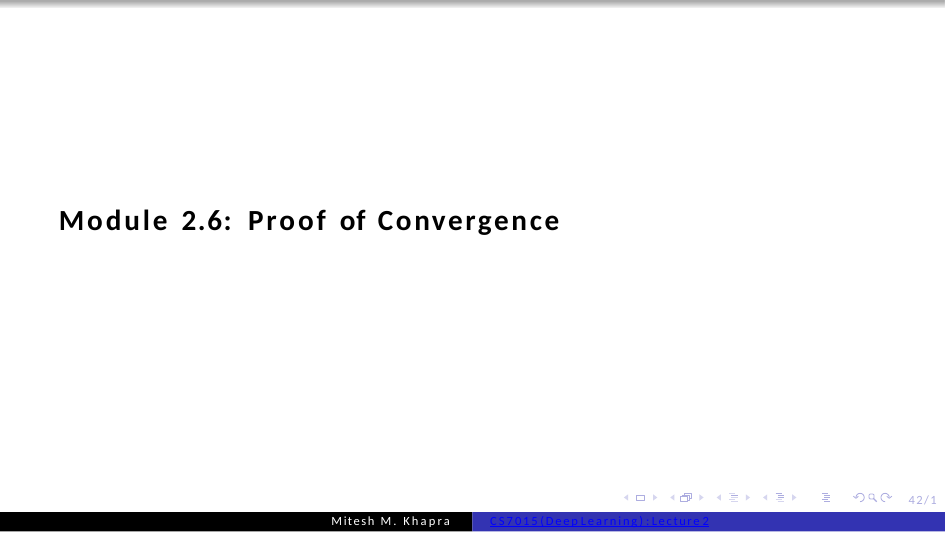

Module 2.6: Proof of Convergence
42/1

Mitesh M. Khapra
CS7015 (Deep Learning) : Lecture 2